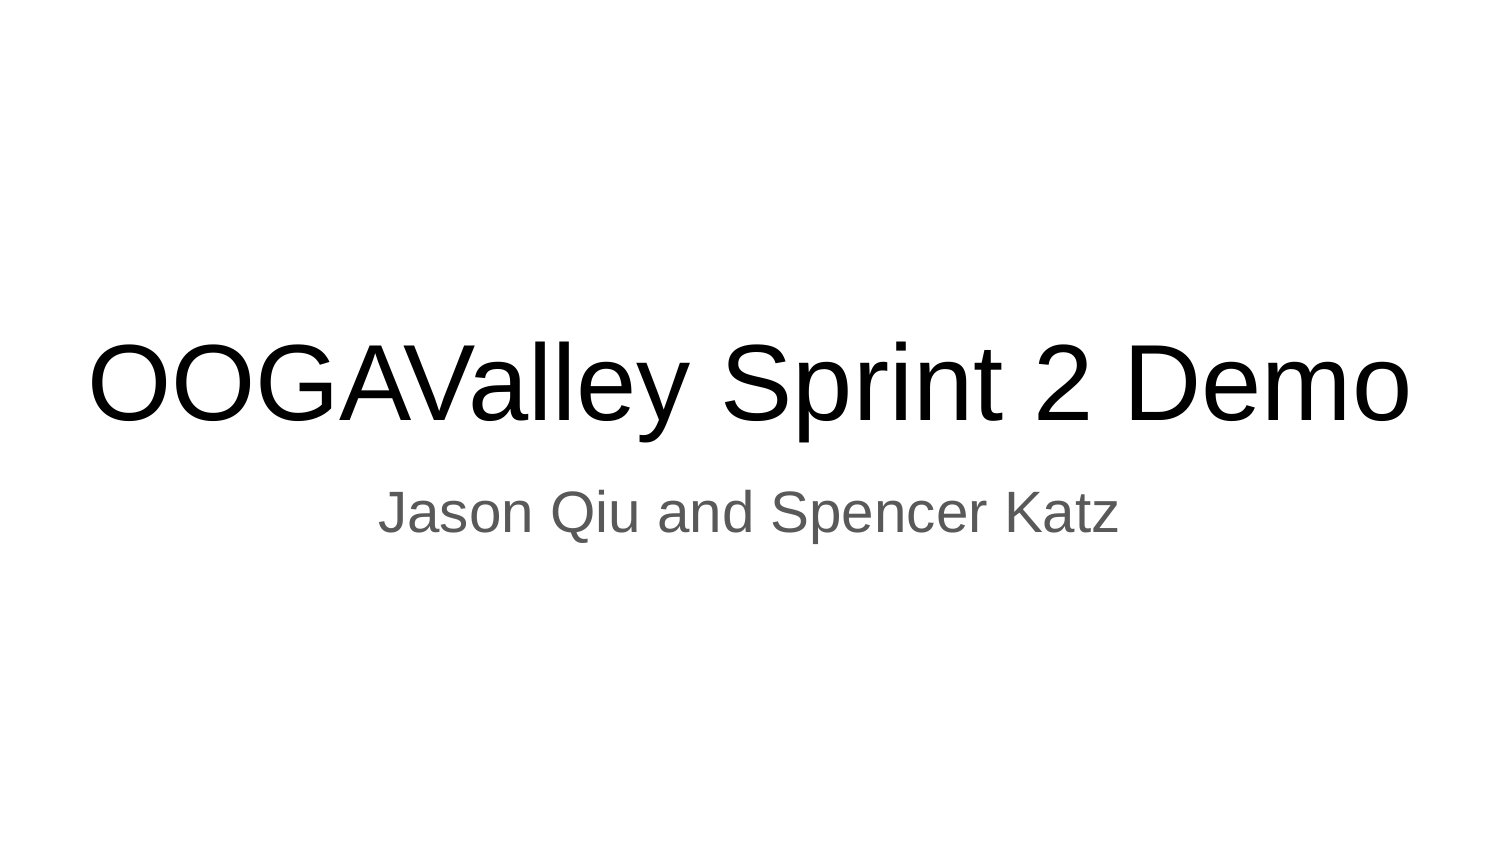

# OOGAValley Sprint 2 Demo
Jason Qiu and Spencer Katz